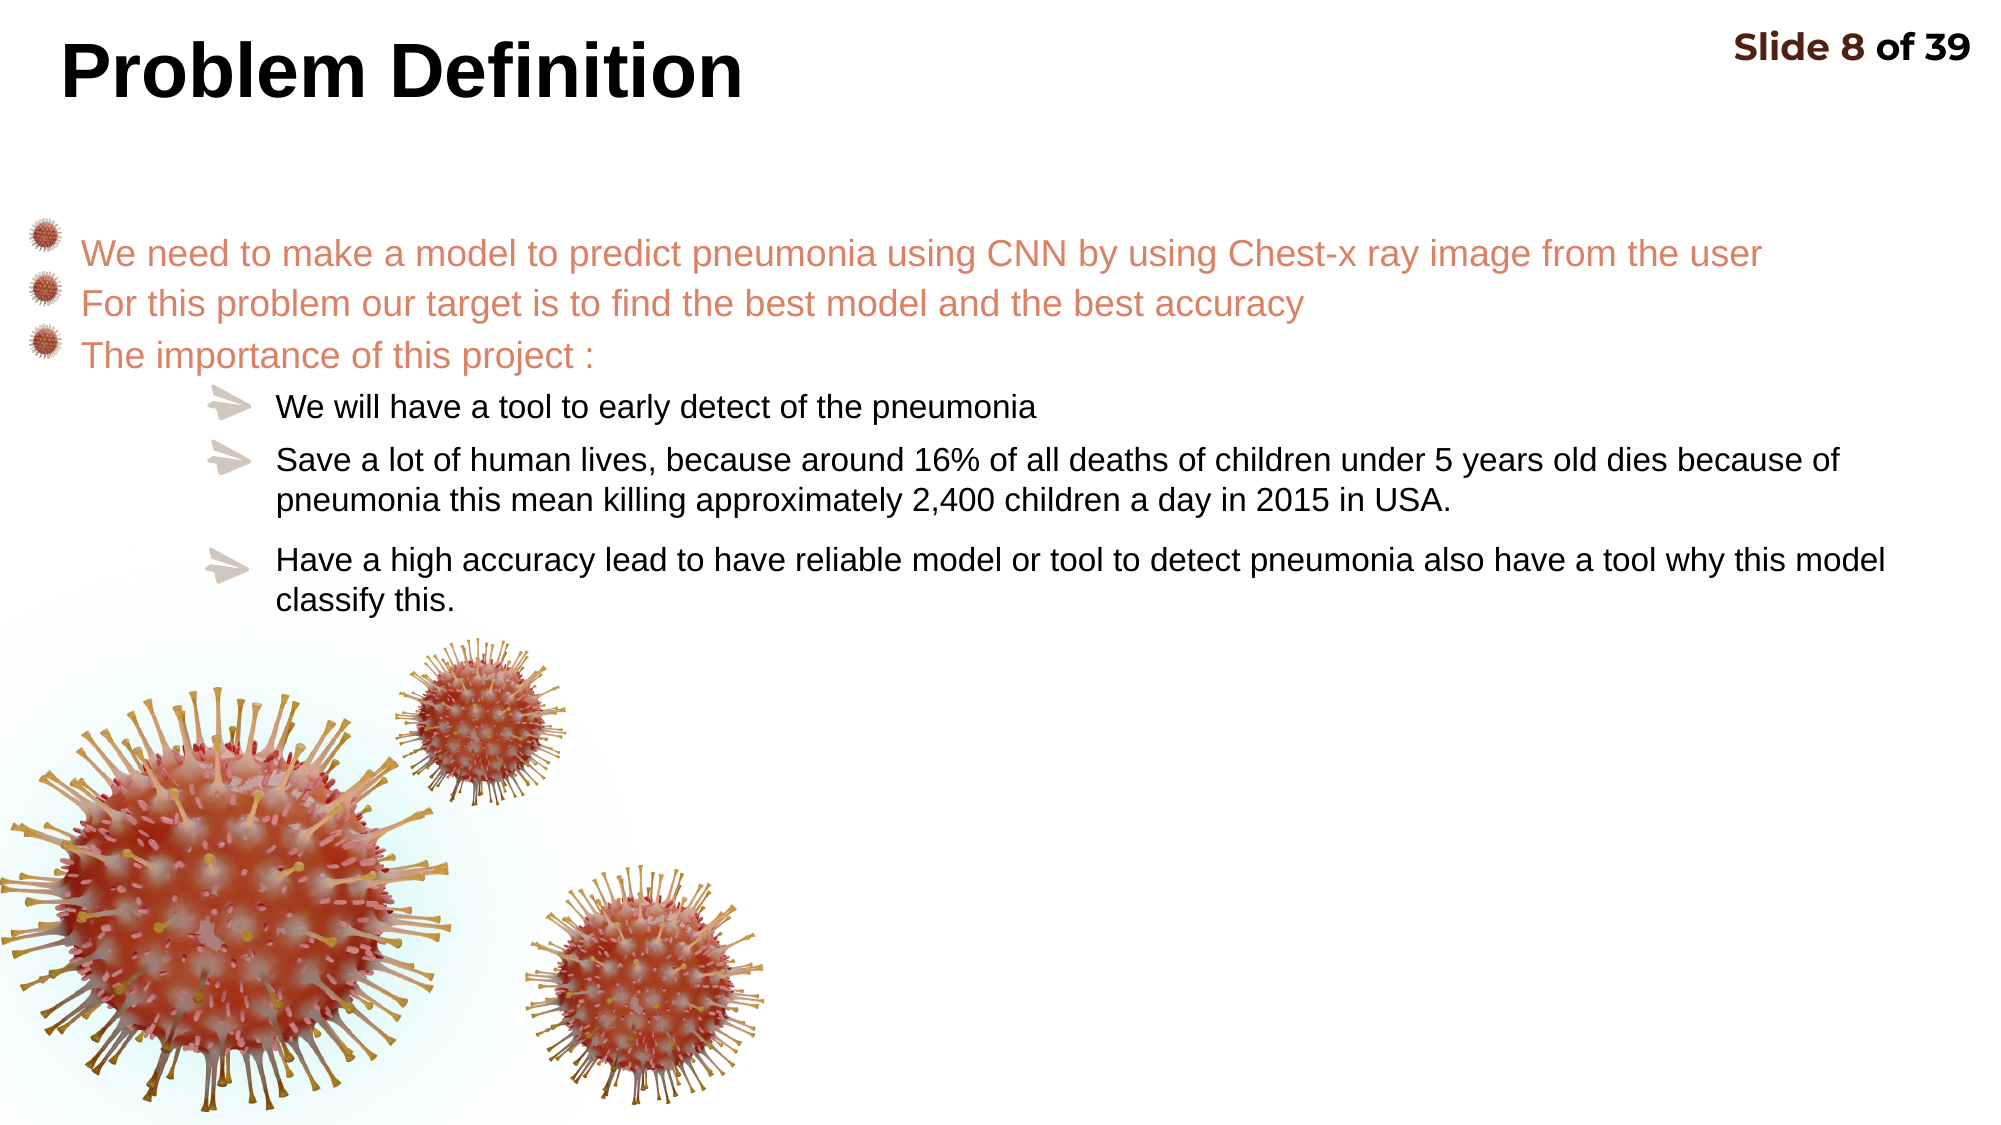

Problem Definition
Slide 8 of 39
We need to make a model to predict pneumonia using CNN by using Chest-x ray image from the user

For this problem our target is to find the best model and the best accuracy

The importance of this project :

We will have a tool to early detect of the pneumonia

Save a lot of human lives, because around 16% of all deaths of children under 5 years old dies because of pneumonia this mean killing approximately 2,400 children a day in 2015 in USA.
Have a high accuracy lead to have reliable model or tool to detect pneumonia also have a tool why this model
classify this.